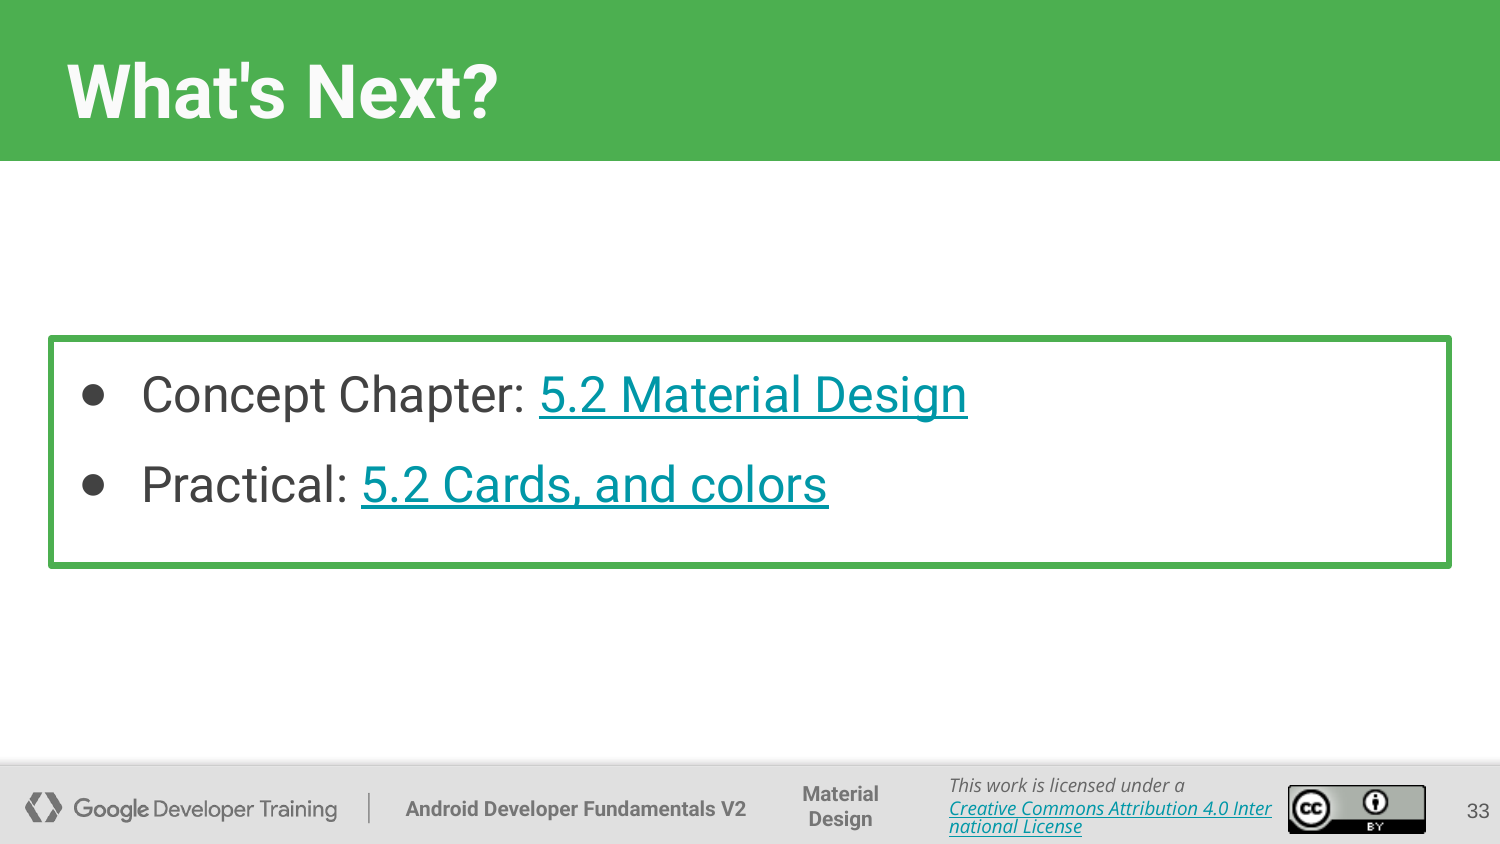

# What's Next?
Concept Chapter: 5.2 Material Design
Practical: 5.2 Cards, and colors
33